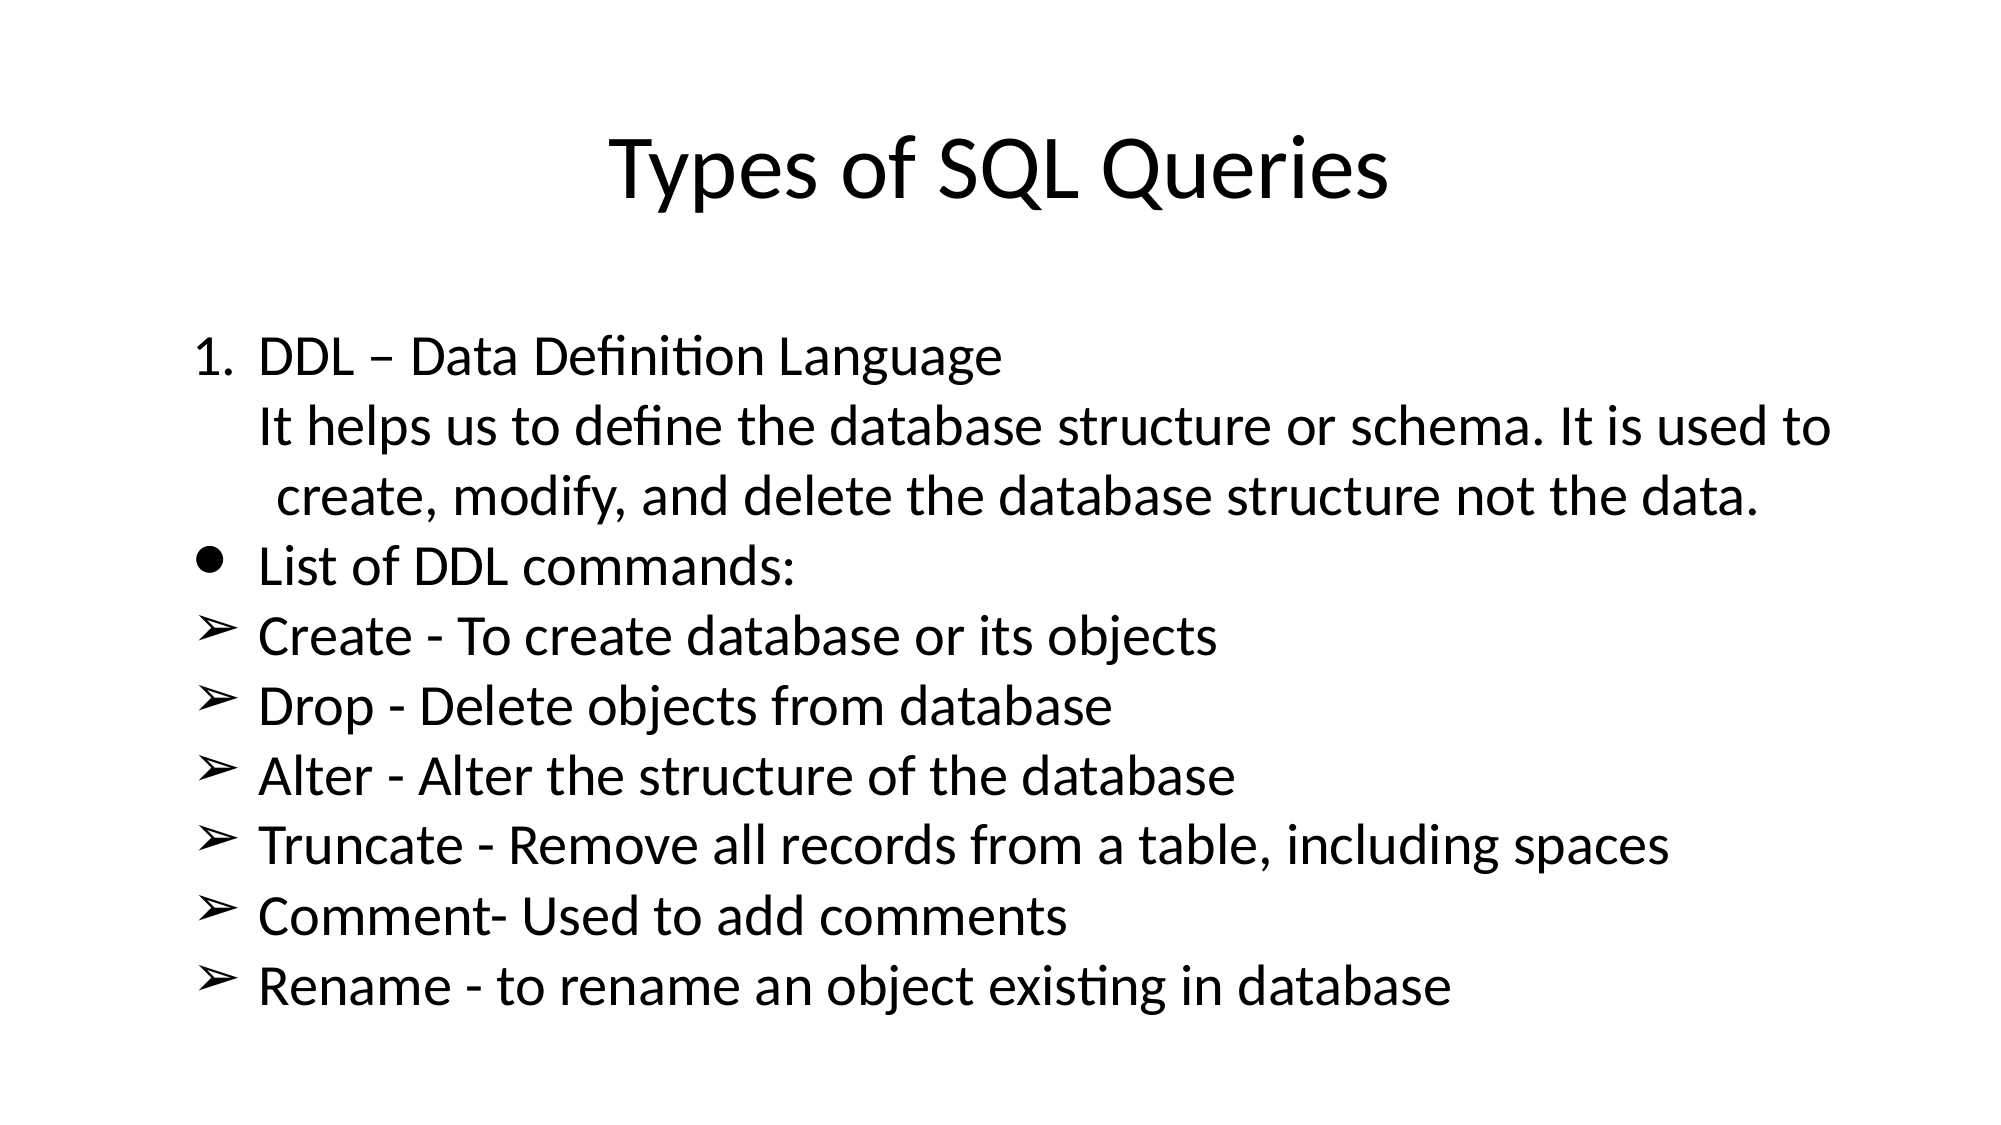

# Types of SQL Queries
DDL – Data Definition Language
It helps us to define the database structure or schema. It is used to
       create, modify, and delete the database structure not the data.
List of DDL commands:
Create - To create database or its objects
Drop - Delete objects from database
Alter - Alter the structure of the database
Truncate - Remove all records from a table, including spaces
Comment- Used to add comments
Rename - to rename an object existing in database